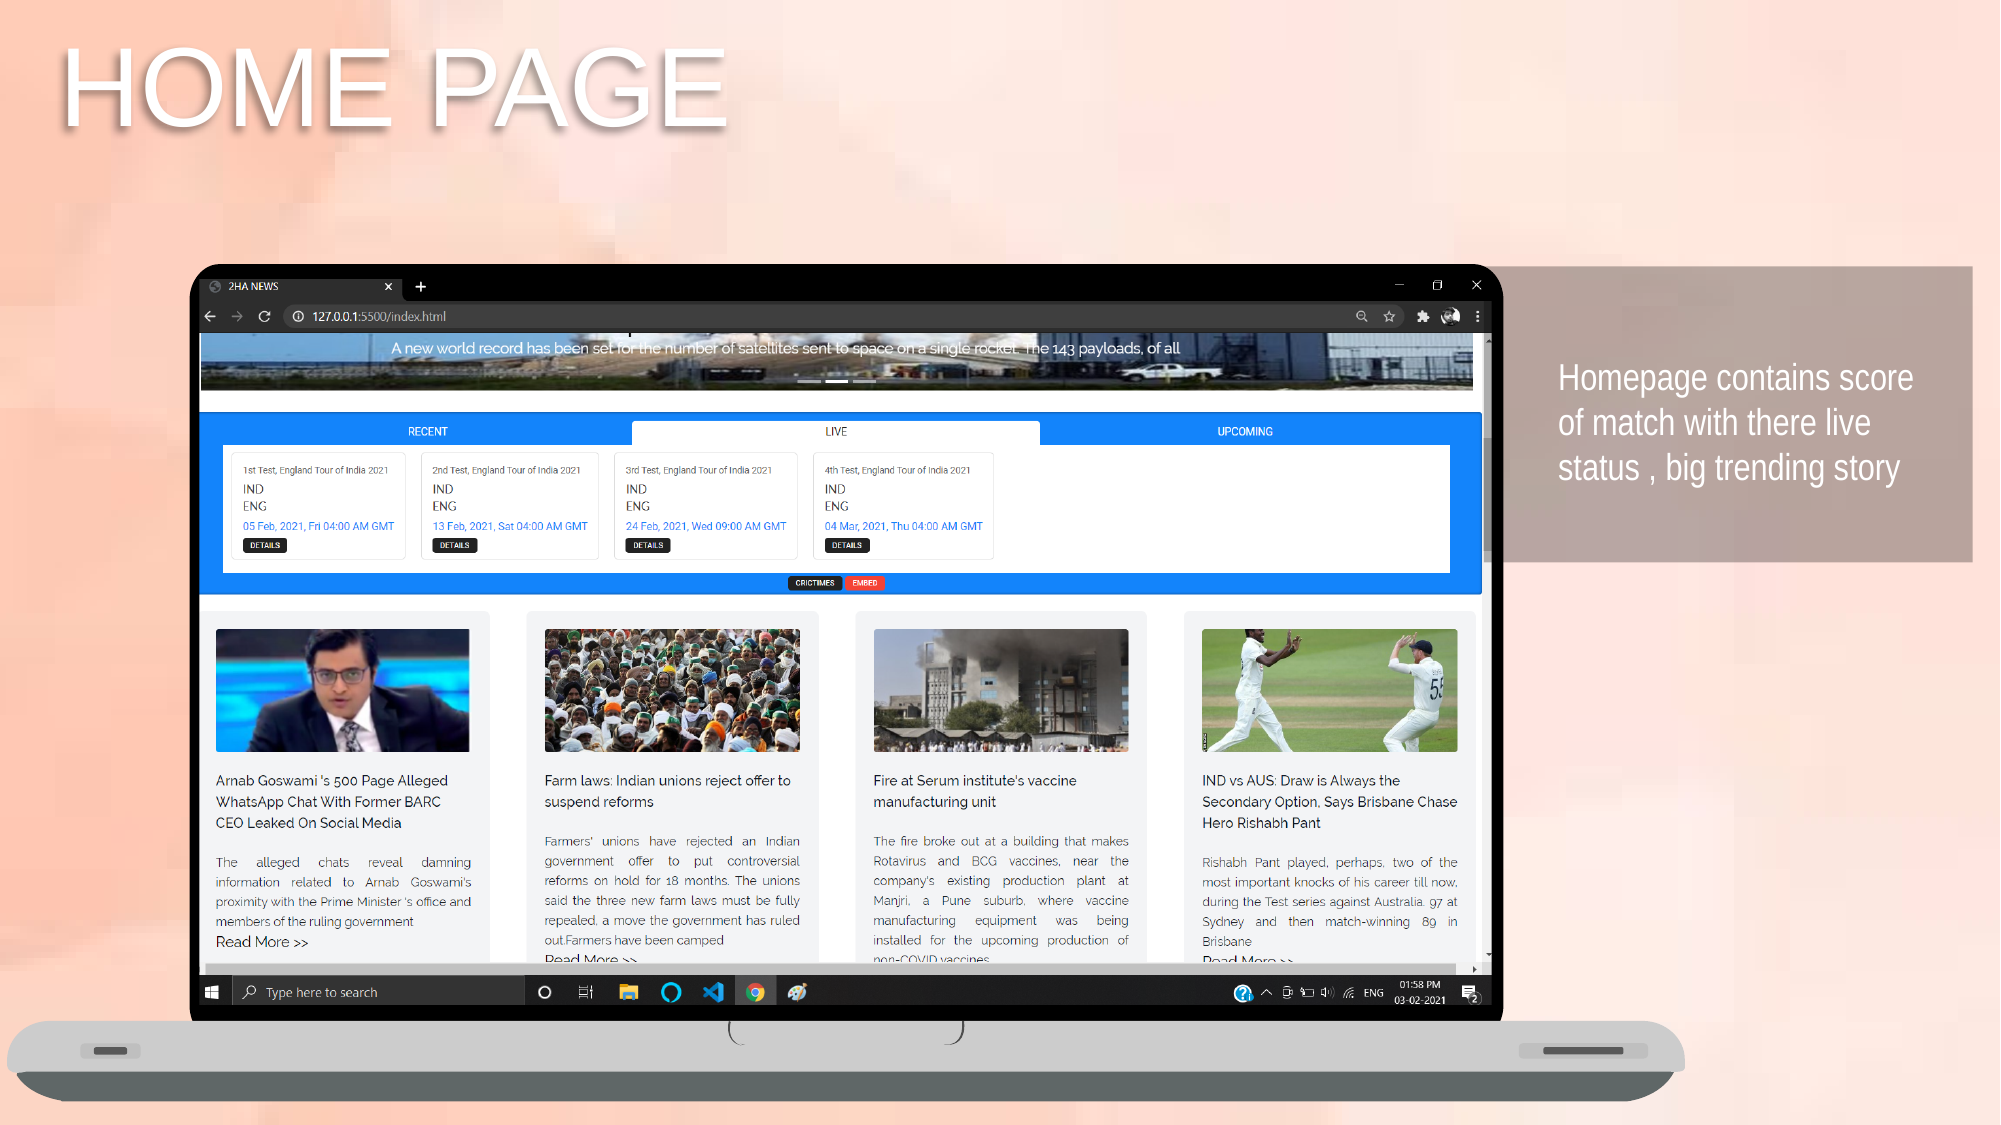

HOME PAGE

Homepage contains score of match with there live status , big trending story